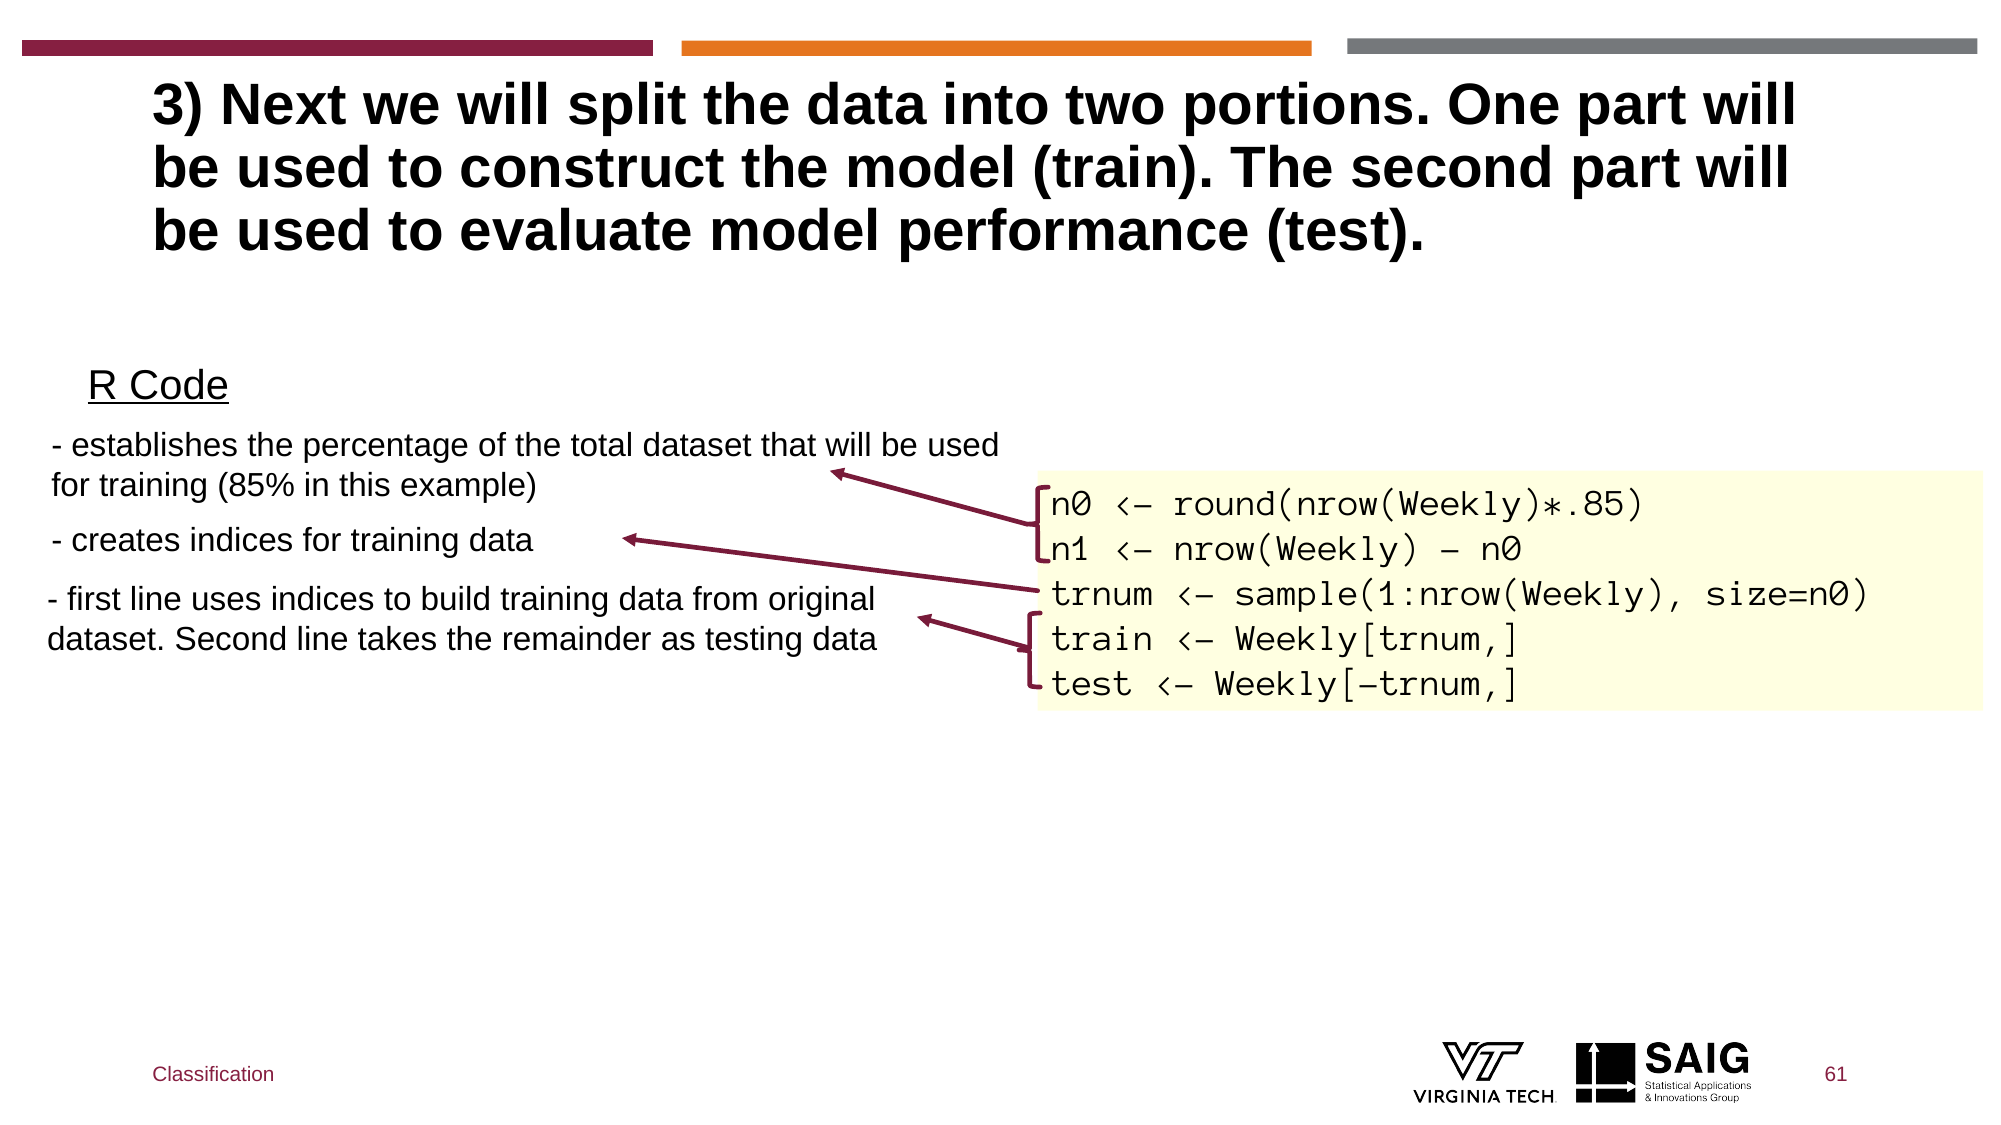

# 3) Next we will split the data into two portions. One part will be used to construct the model (train). The second part will be used to evaluate model performance (test).
R Code
- establishes the percentage of the total dataset that will be used for training (85% in this example)
n0 <- round(nrow(Weekly)*.85)
n1 <- nrow(Weekly) - n0
trnum <- sample(1:nrow(Weekly), size=n0)
train <- Weekly[trnum,]
test <- Weekly[-trnum,]

- creates indices for training data
- first line uses indices to build training data from original dataset. Second line takes the remainder as testing data

Classification
61